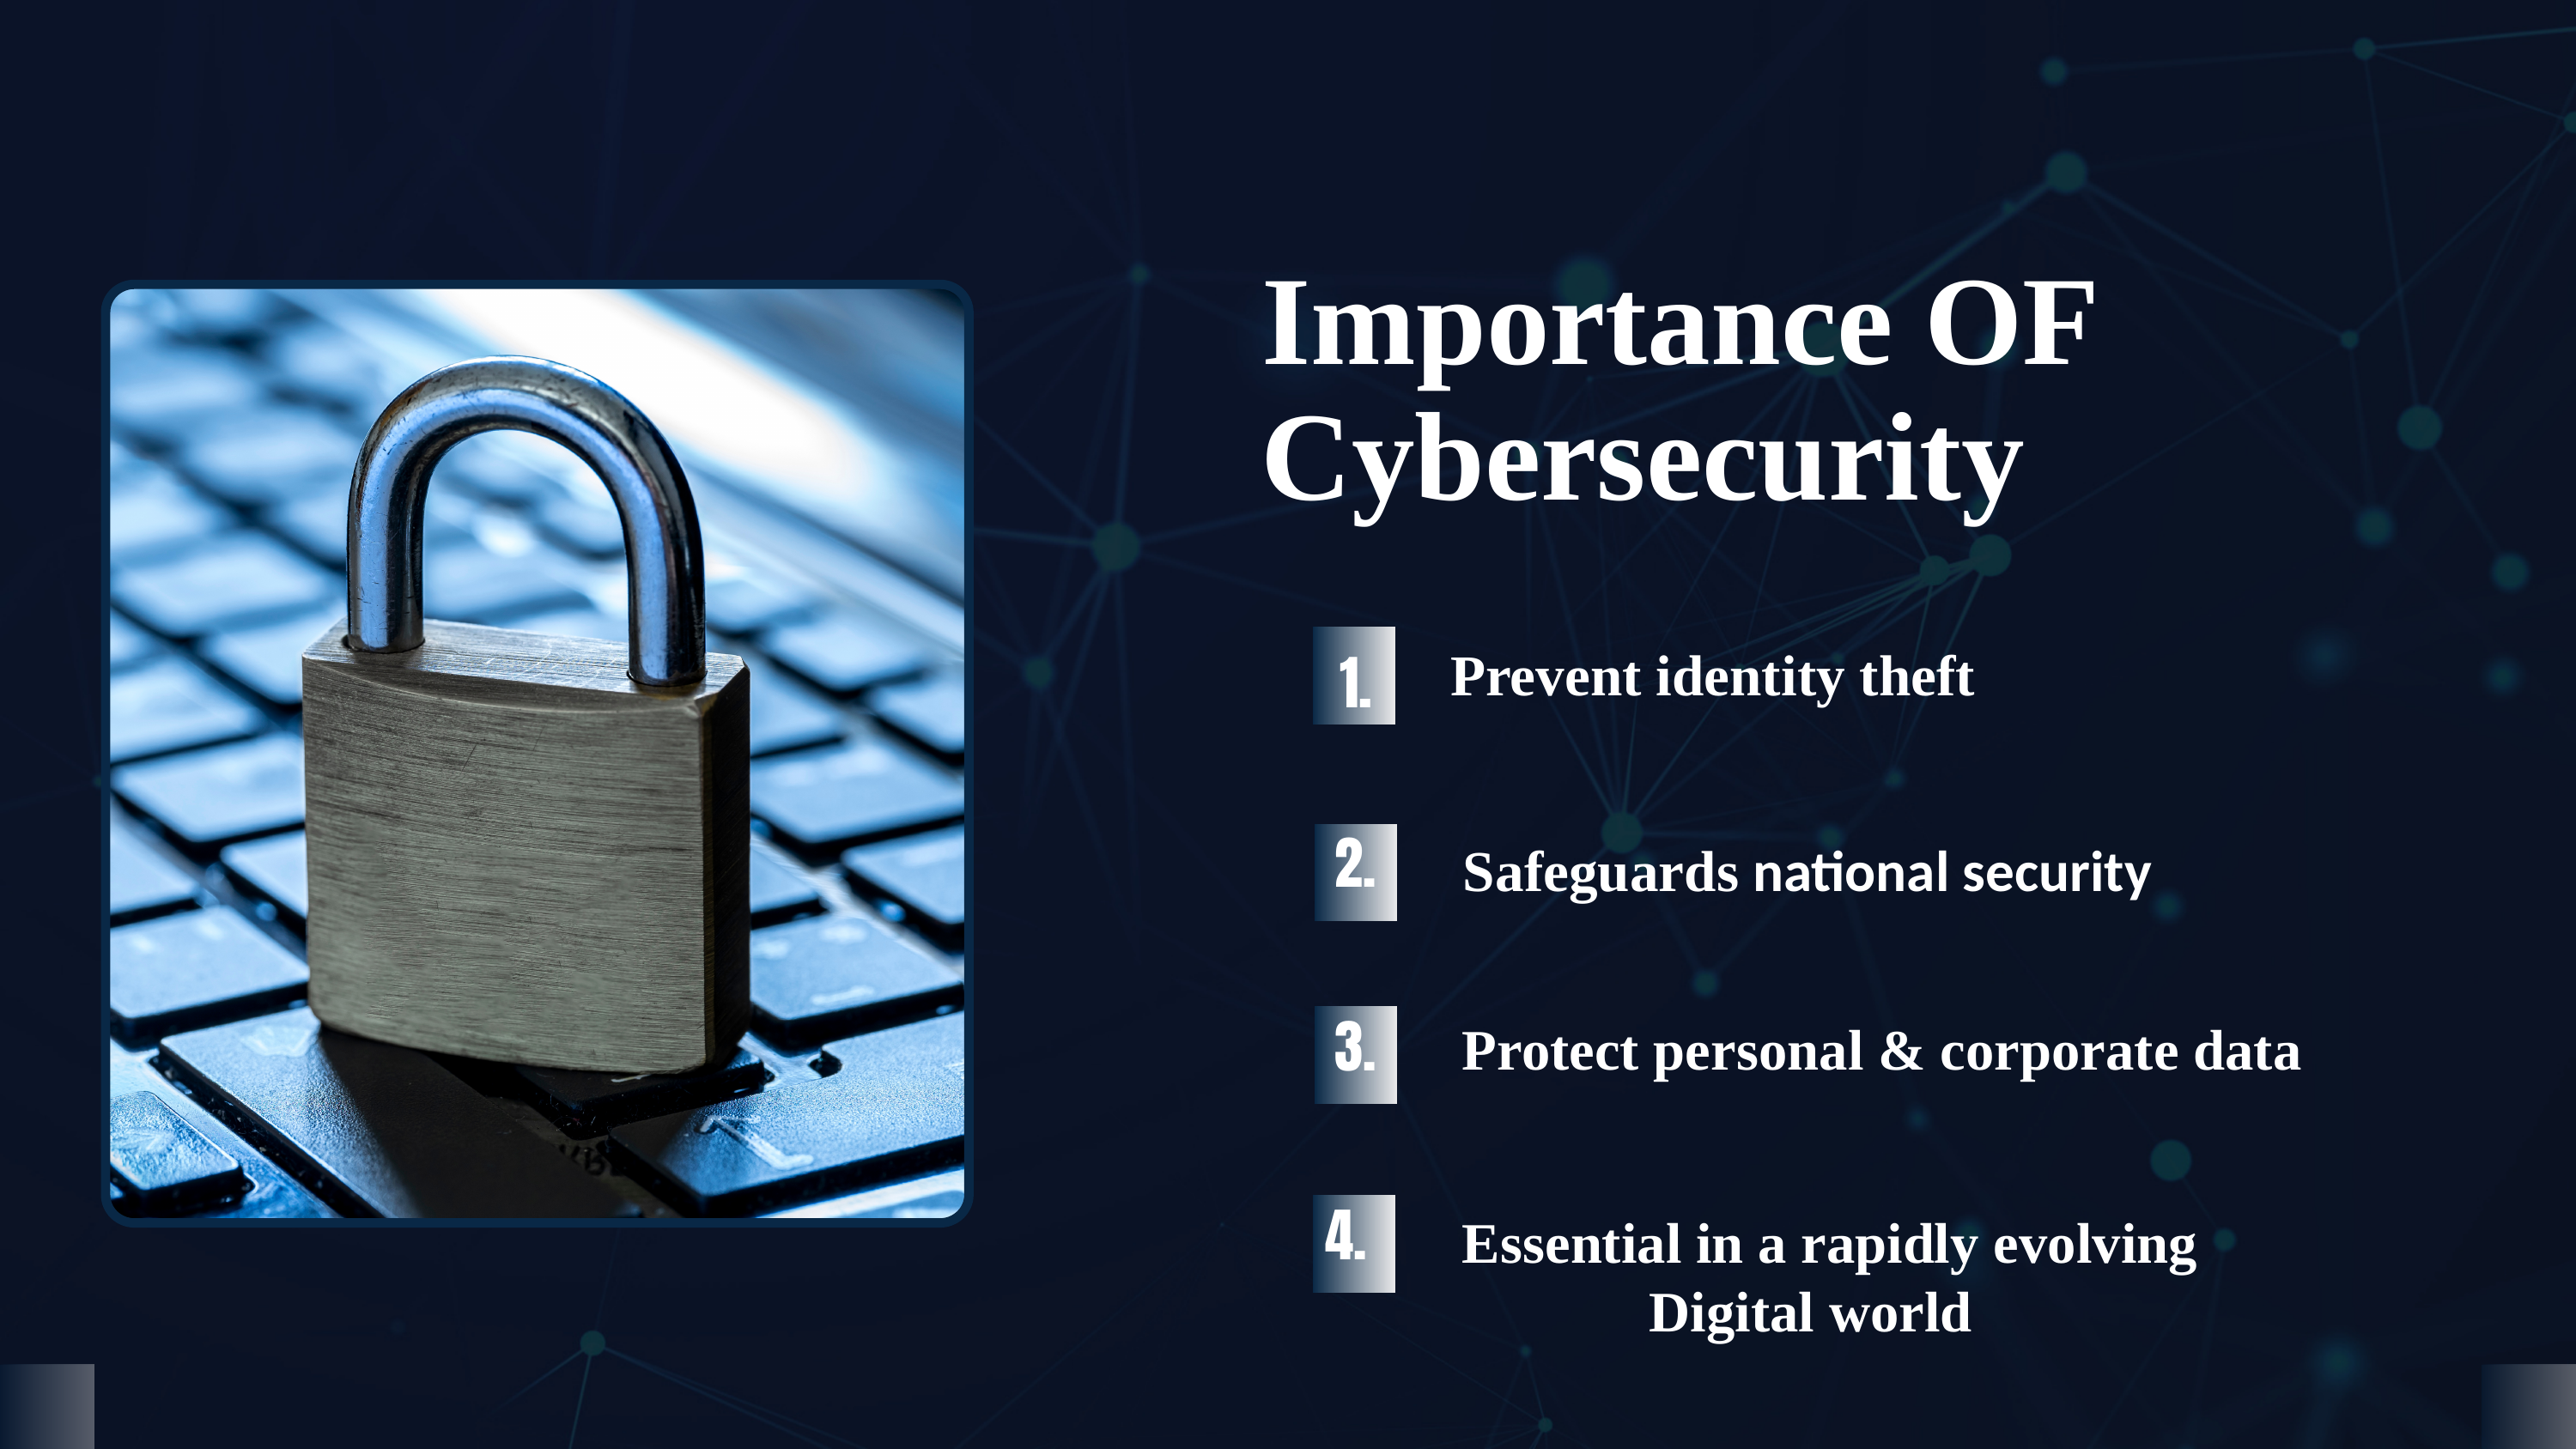

Importance OF

Cybersecurity

Prevent identity theft
1.
2.
Safeguards national security

3.

Protect personal & corporate data
4.

Essential in a rapidly evolving
             Digital world